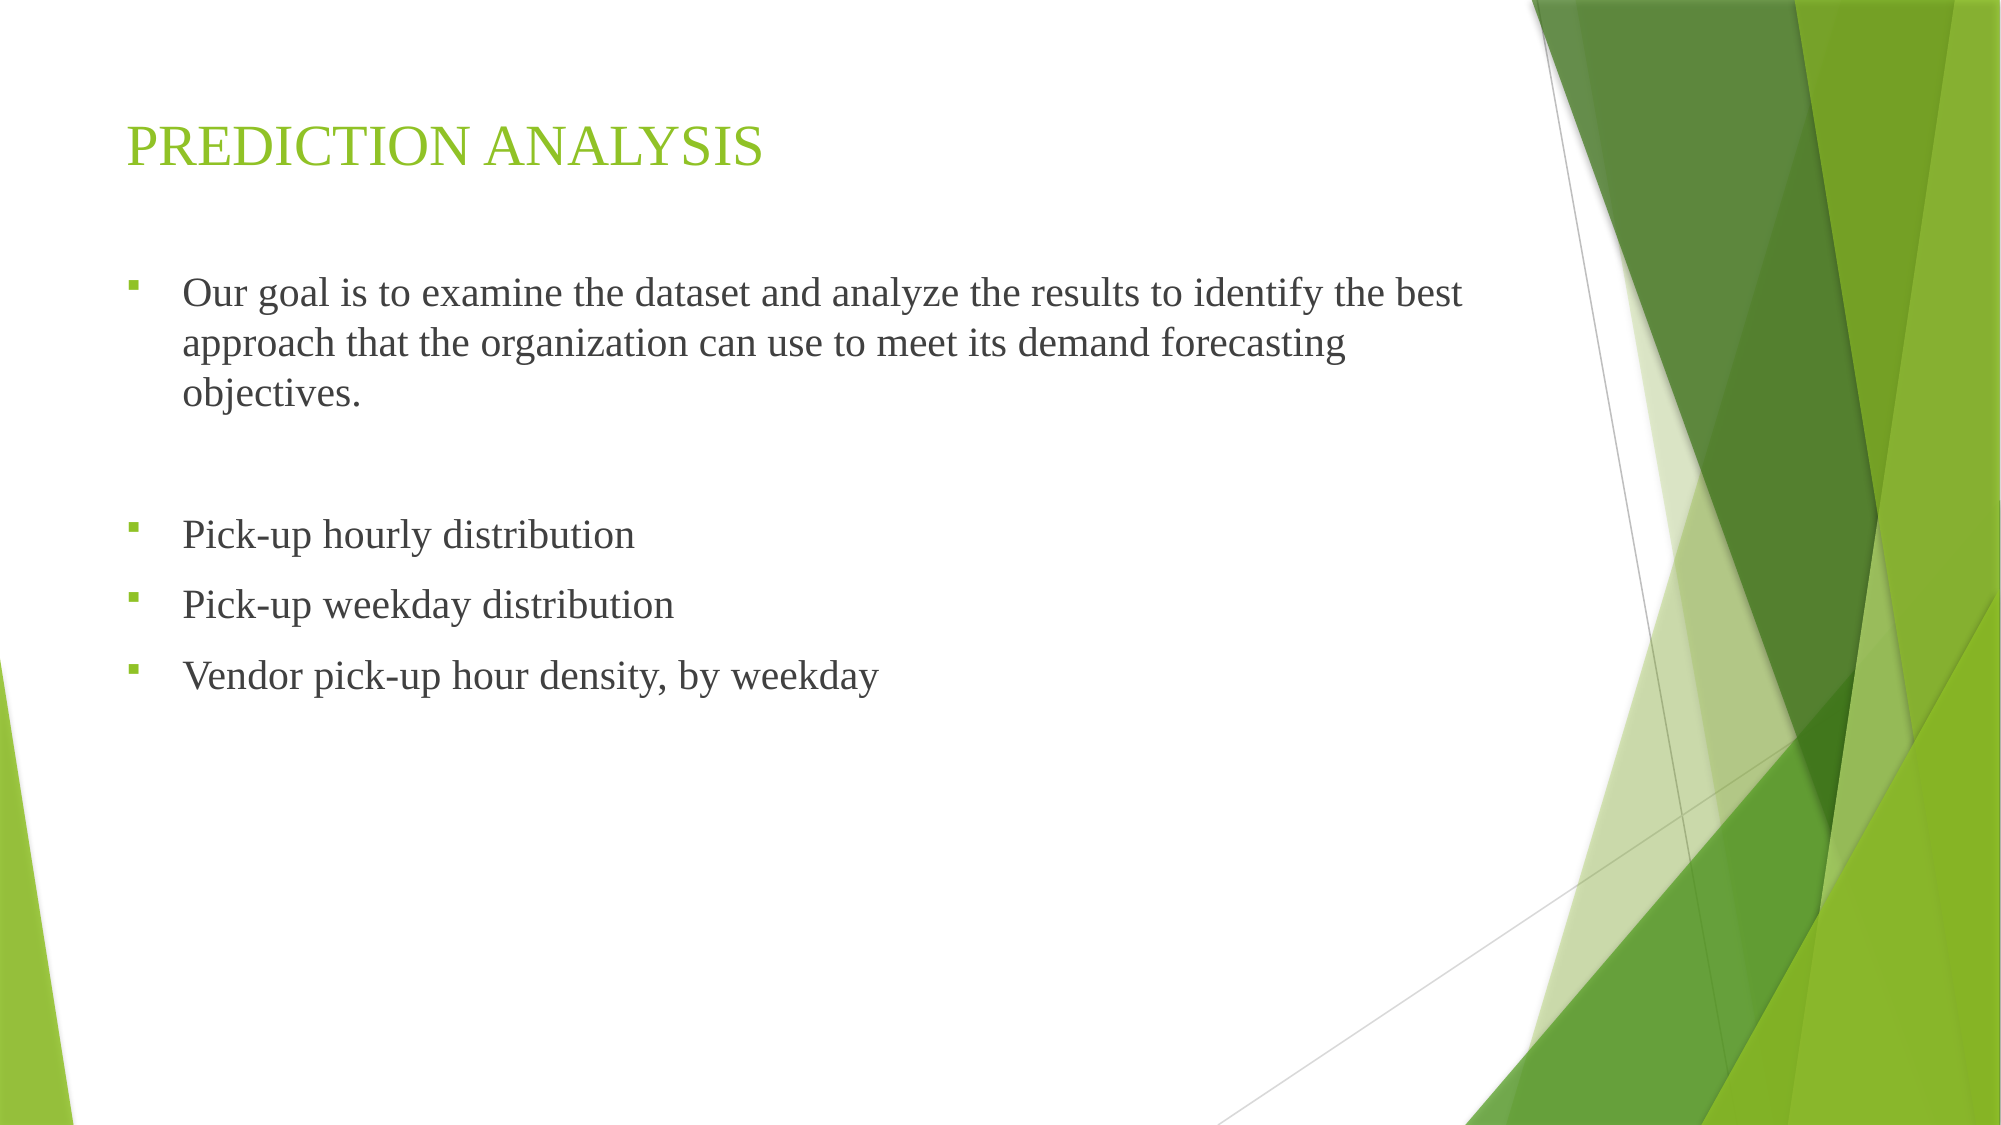

# PREDICTION ANALYSIS
Our goal is to examine the dataset and analyze the results to identify the best approach that the organization can use to meet its demand forecasting objectives.

Pick-up hourly distribution
Pick-up weekday distribution
Vendor pick-up hour density, by weekday